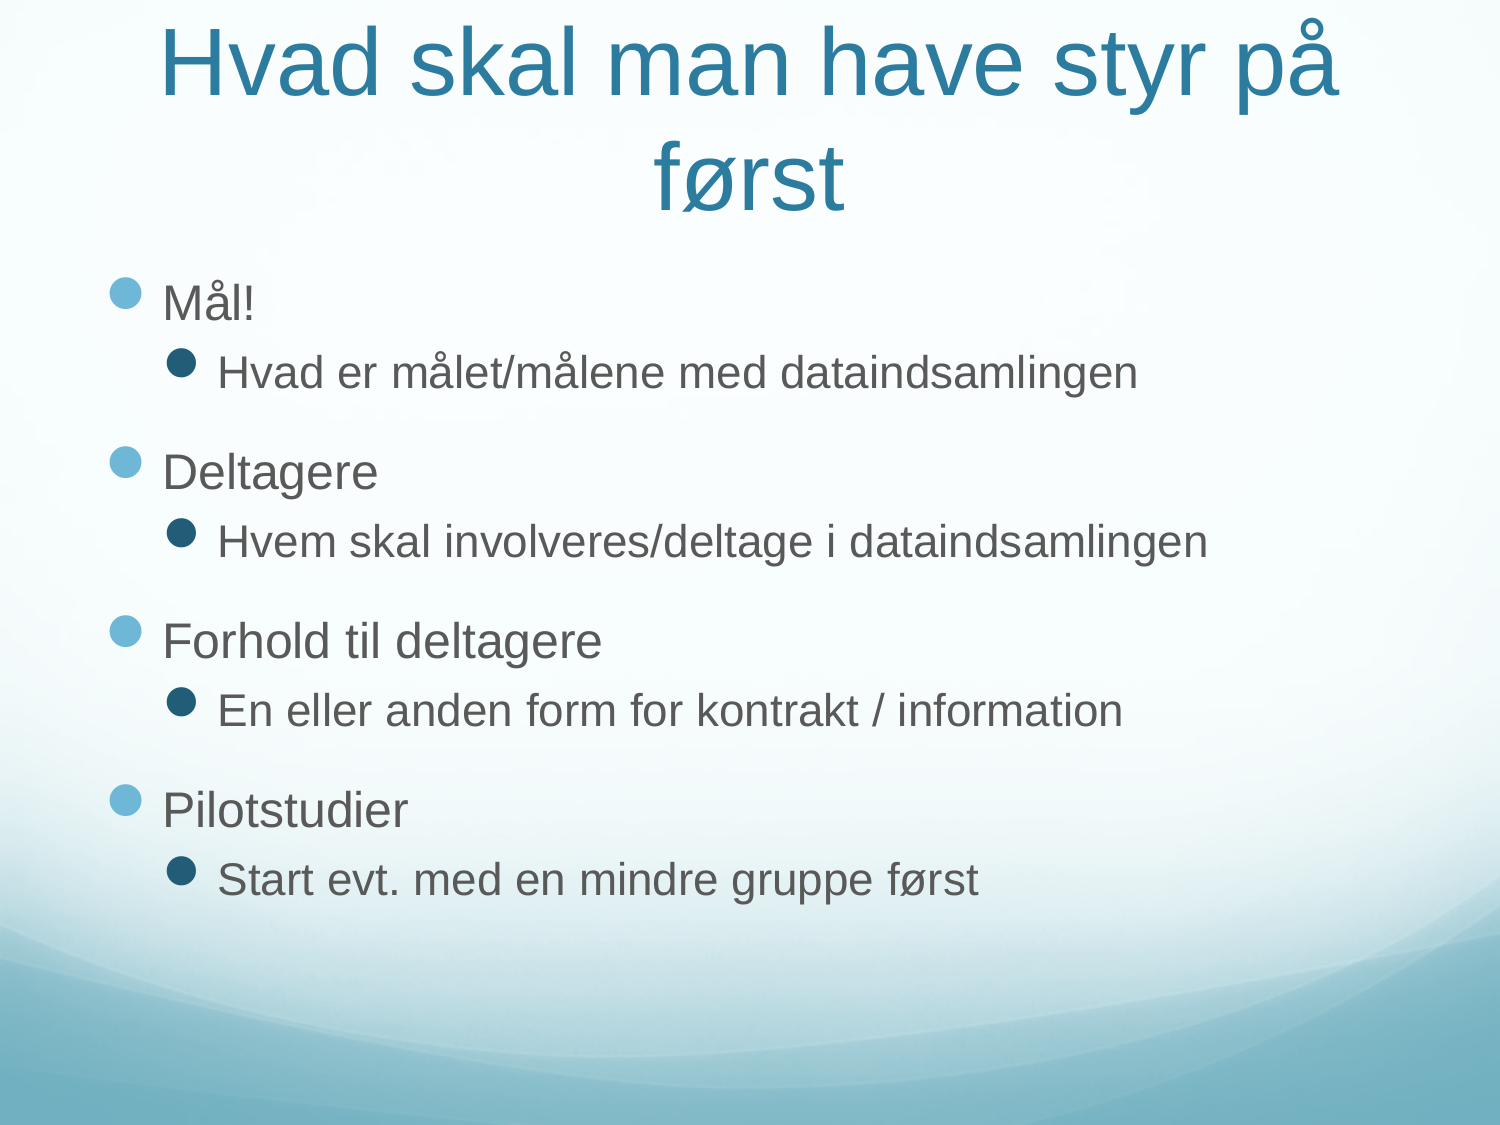

# Hvad skal man have styr på først
Mål!
Hvad er målet/målene med dataindsamlingen
Deltagere
Hvem skal involveres/deltage i dataindsamlingen
Forhold til deltagere
En eller anden form for kontrakt / information
Pilotstudier
Start evt. med en mindre gruppe først